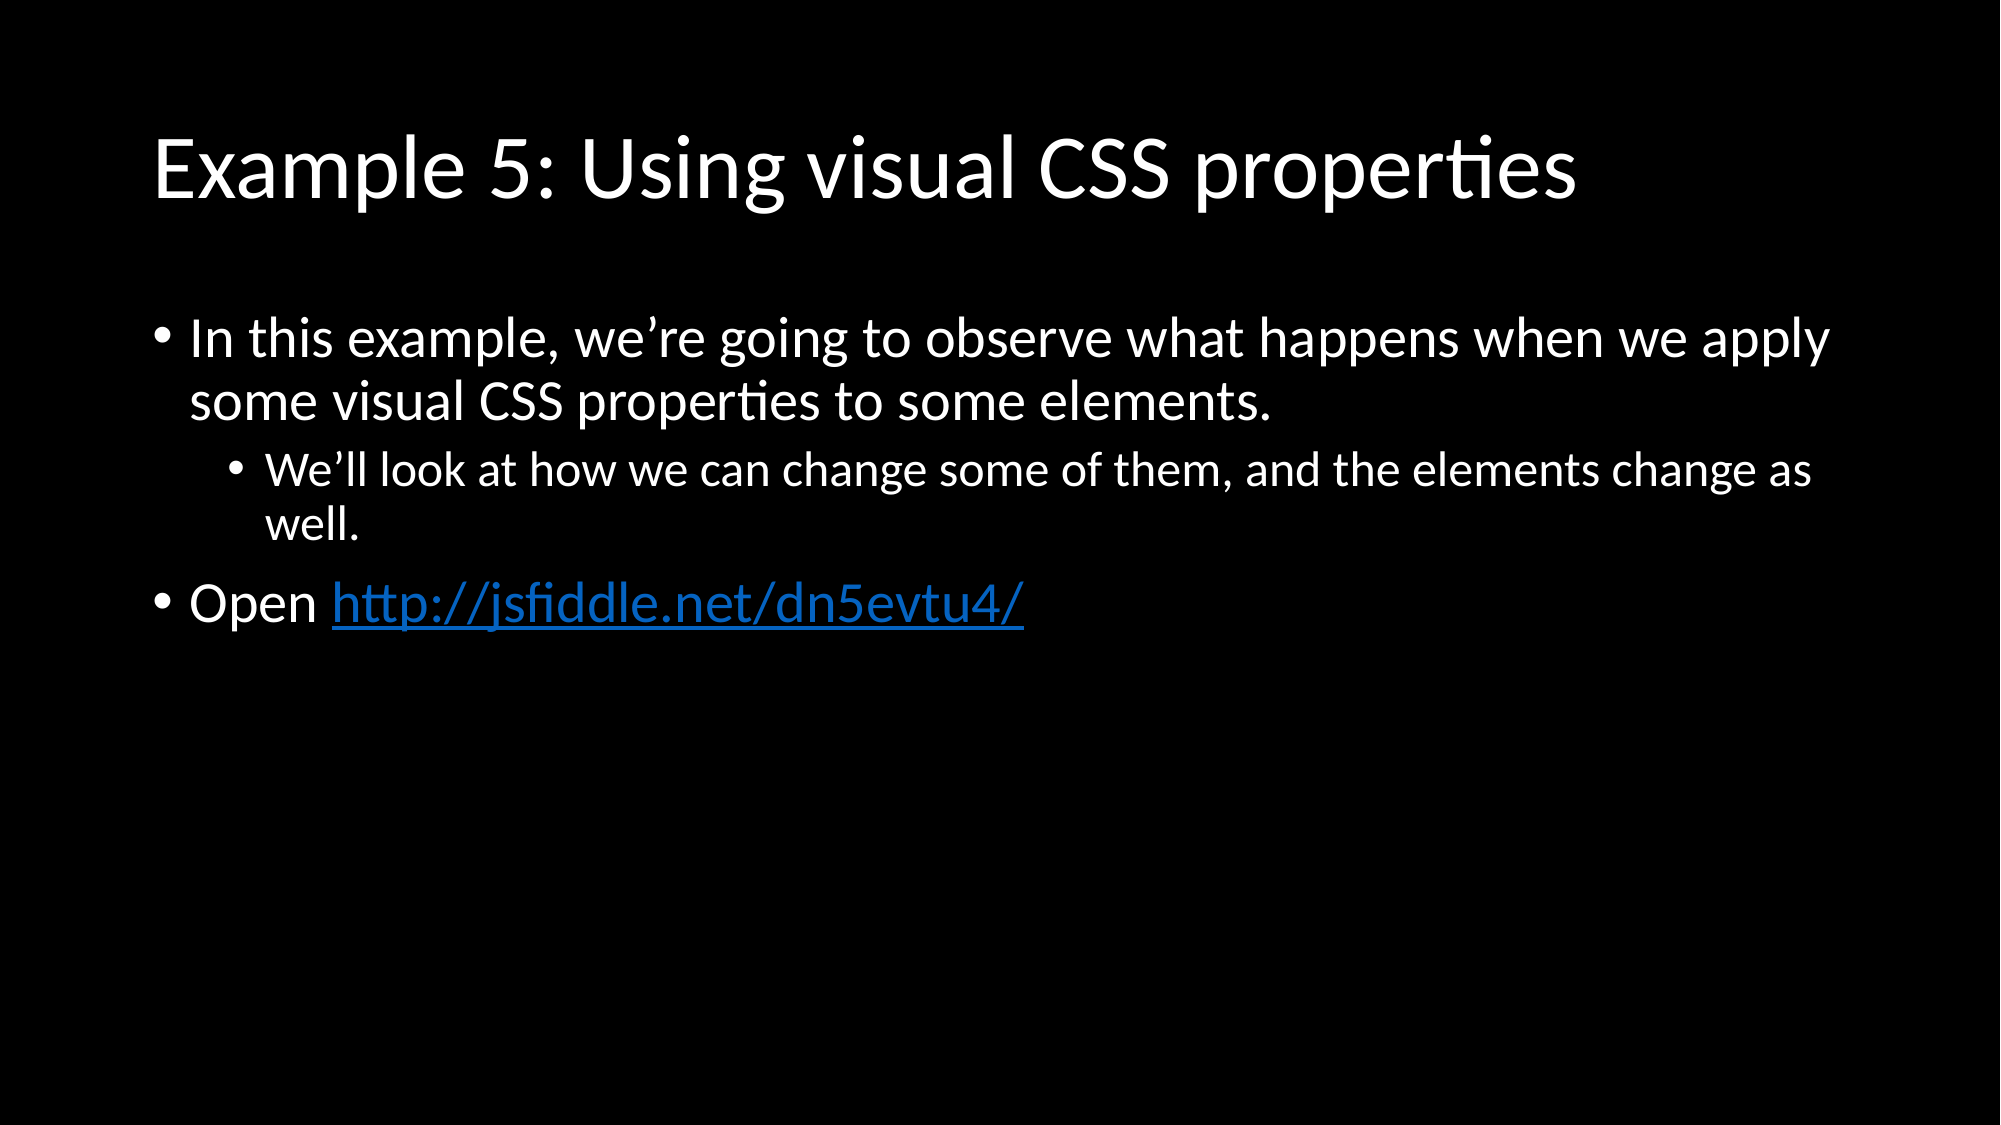

# Example 5: Using visual CSS properties
In this example, we’re going to observe what happens when we apply some visual CSS properties to some elements.
We’ll look at how we can change some of them, and the elements change as well.
Open http://jsfiddle.net/dn5evtu4/